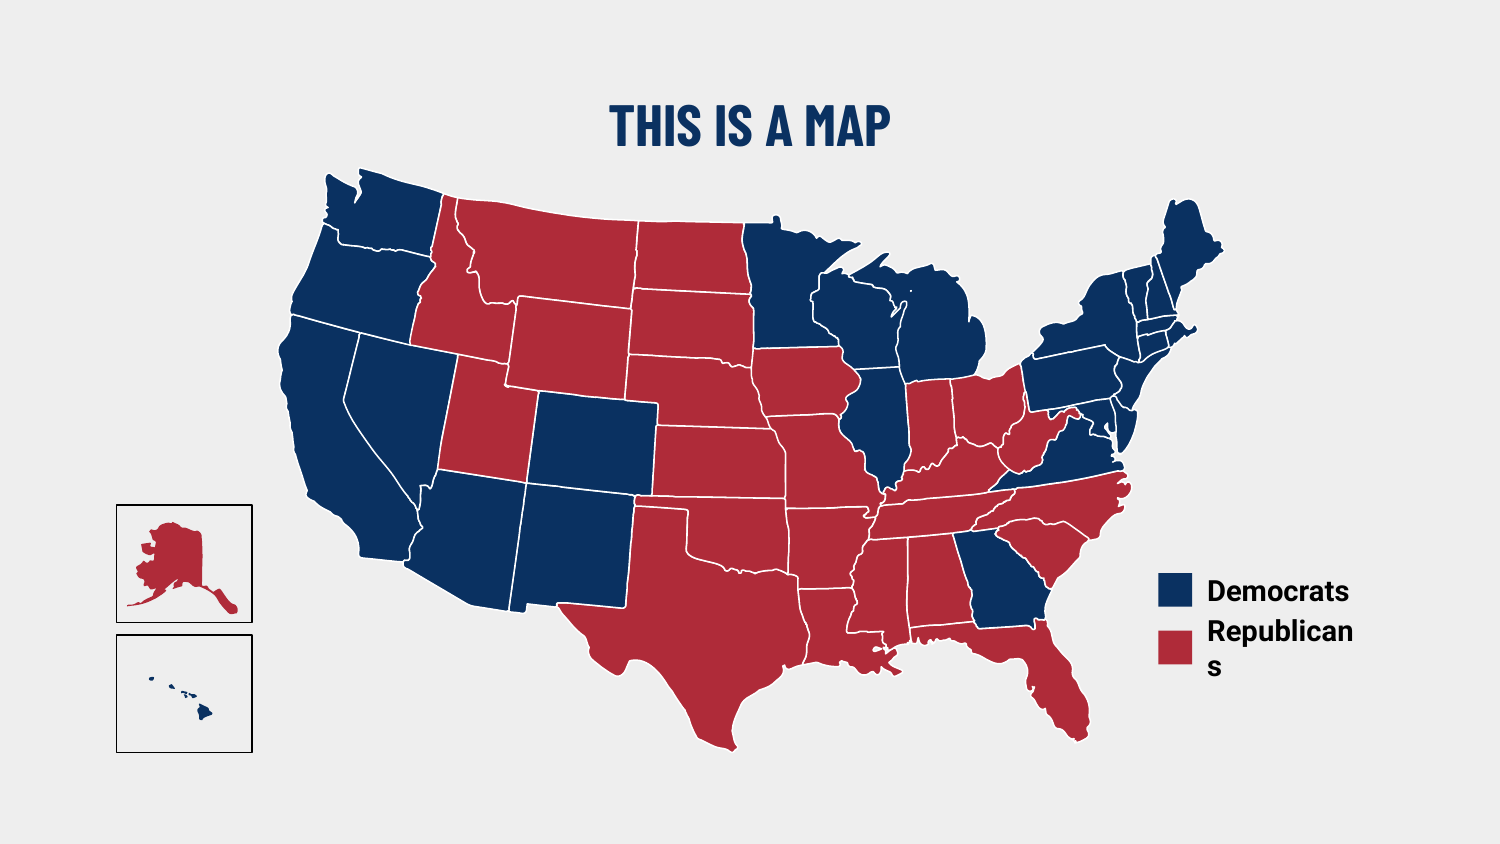

# THIS IS A MAP

Democrats

Republicans